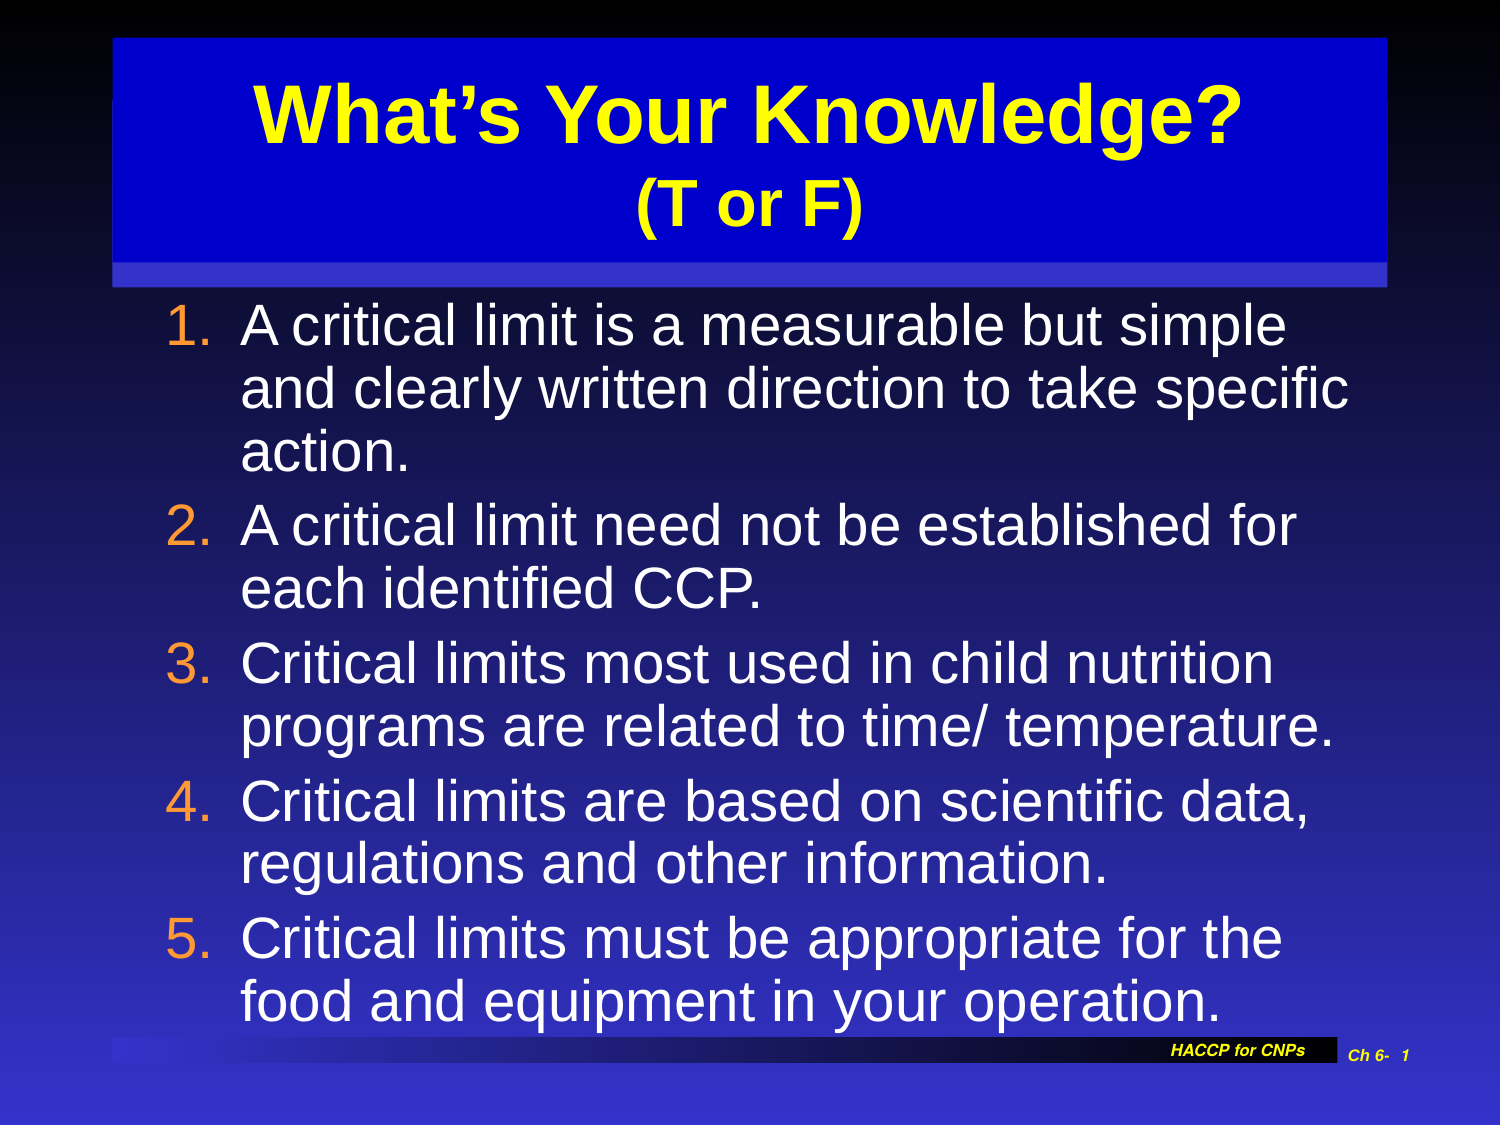

# What’s Your Knowledge? (T or F)
A critical limit is a measurable but simple and clearly written direction to take specific action.
A critical limit need not be established for each identified CCP.
Critical limits most used in child nutrition programs are related to time/ temperature.
Critical limits are based on scientific data, regulations and other information.
Critical limits must be appropriate for the food and equipment in your operation.
1
Ch 6-